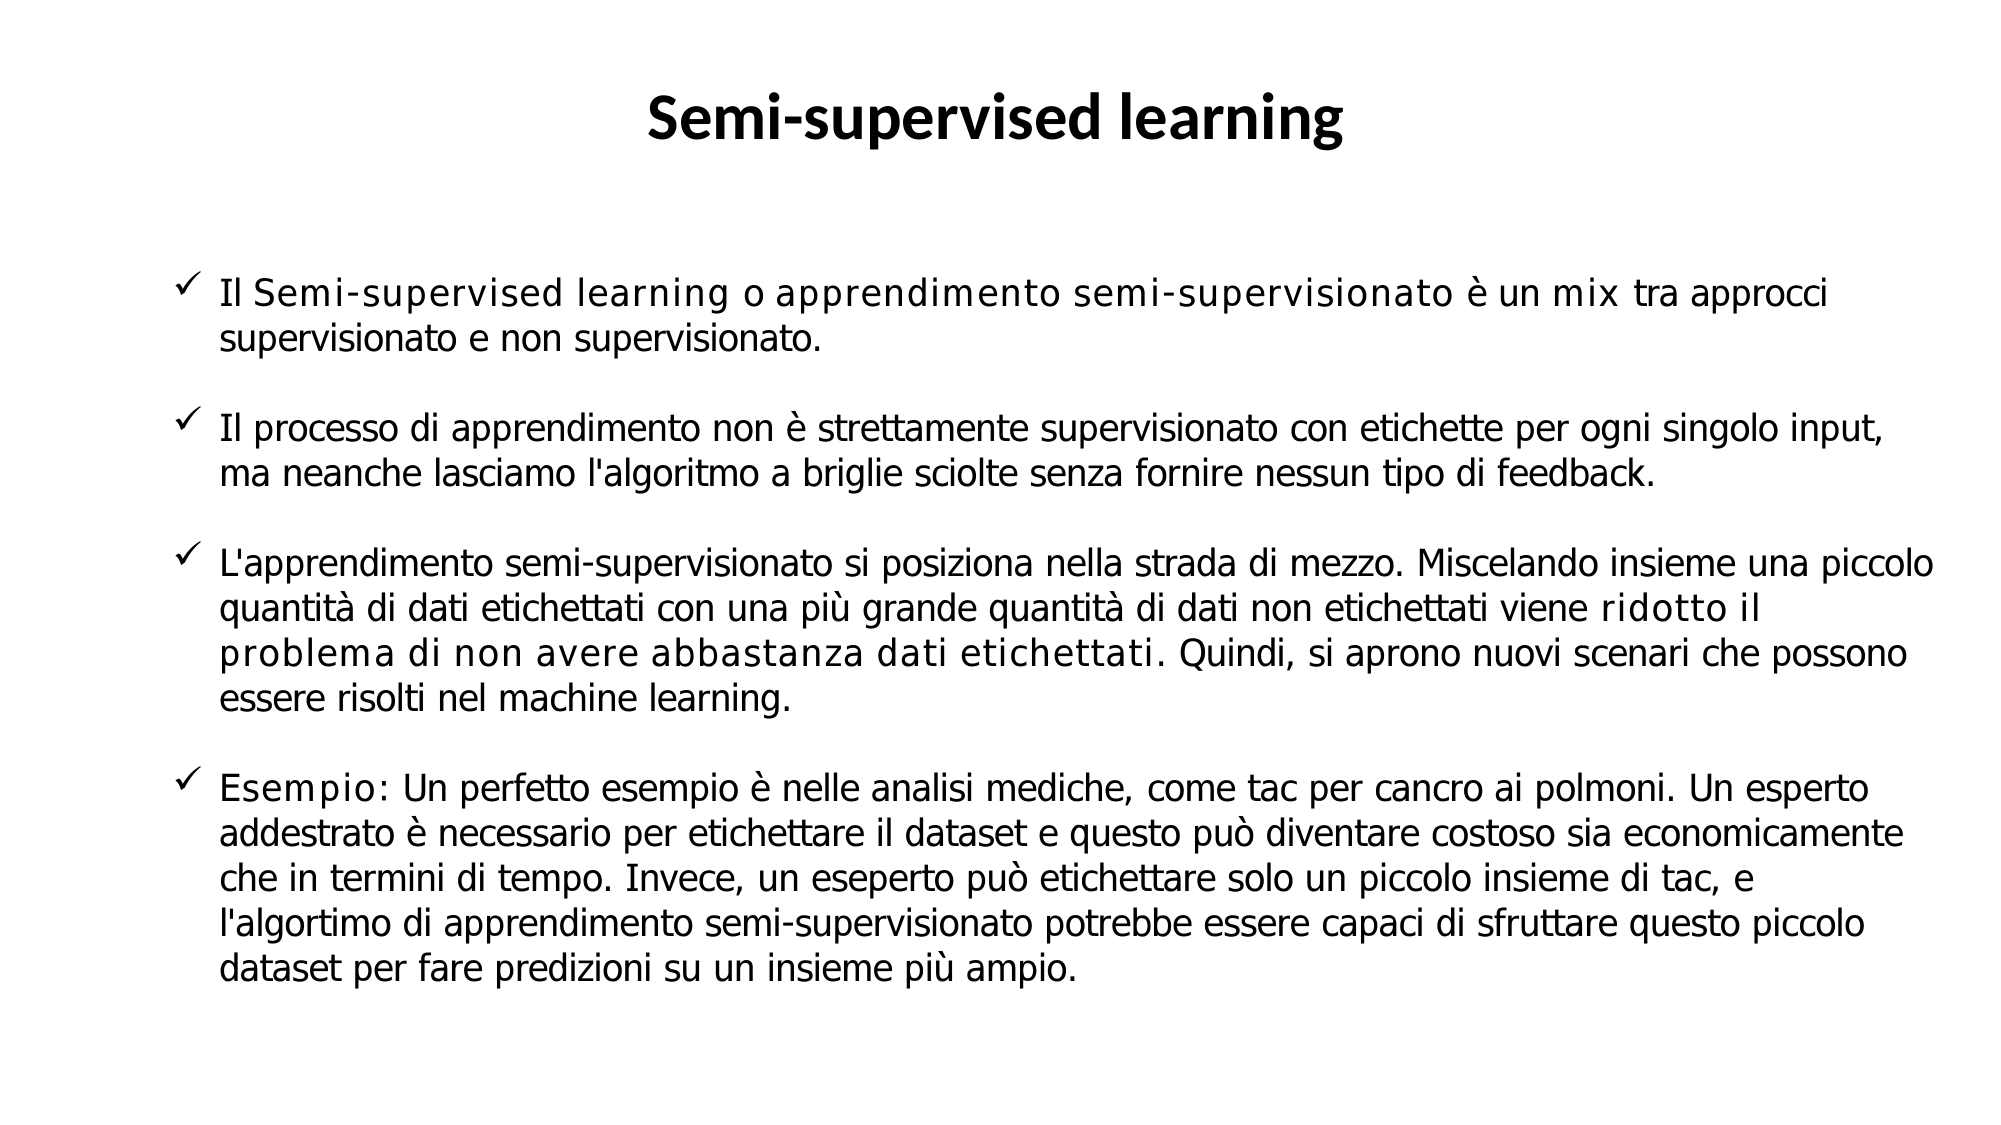

Semi-supervised learning
Il Semi-supervised learning o apprendimento semi-supervisionato è un mix tra approcci supervisionato e non supervisionato.

Il processo di apprendimento non è strettamente supervisionato con etichette per ogni singolo input, ma neanche lasciamo l'algoritmo a briglie sciolte senza fornire nessun tipo di feedback.

L'apprendimento semi-supervisionato si posiziona nella strada di mezzo. Miscelando insieme una piccolo quantità di dati etichettati con una più grande quantità di dati non etichettati viene ridotto il problema di non avere abbastanza dati etichettati. Quindi, si aprono nuovi scenari che possono essere risolti nel machine learning.

Esempio: Un perfetto esempio è nelle analisi mediche, come tac per cancro ai polmoni. Un esperto addestrato è necessario per etichettare il dataset e questo può diventare costoso sia economicamente che in termini di tempo. Invece, un eseperto può etichettare solo un piccolo insieme di tac, e l'algortimo di apprendimento semi-supervisionato potrebbe essere capaci di sfruttare questo piccolo dataset per fare predizioni su un insieme più ampio.